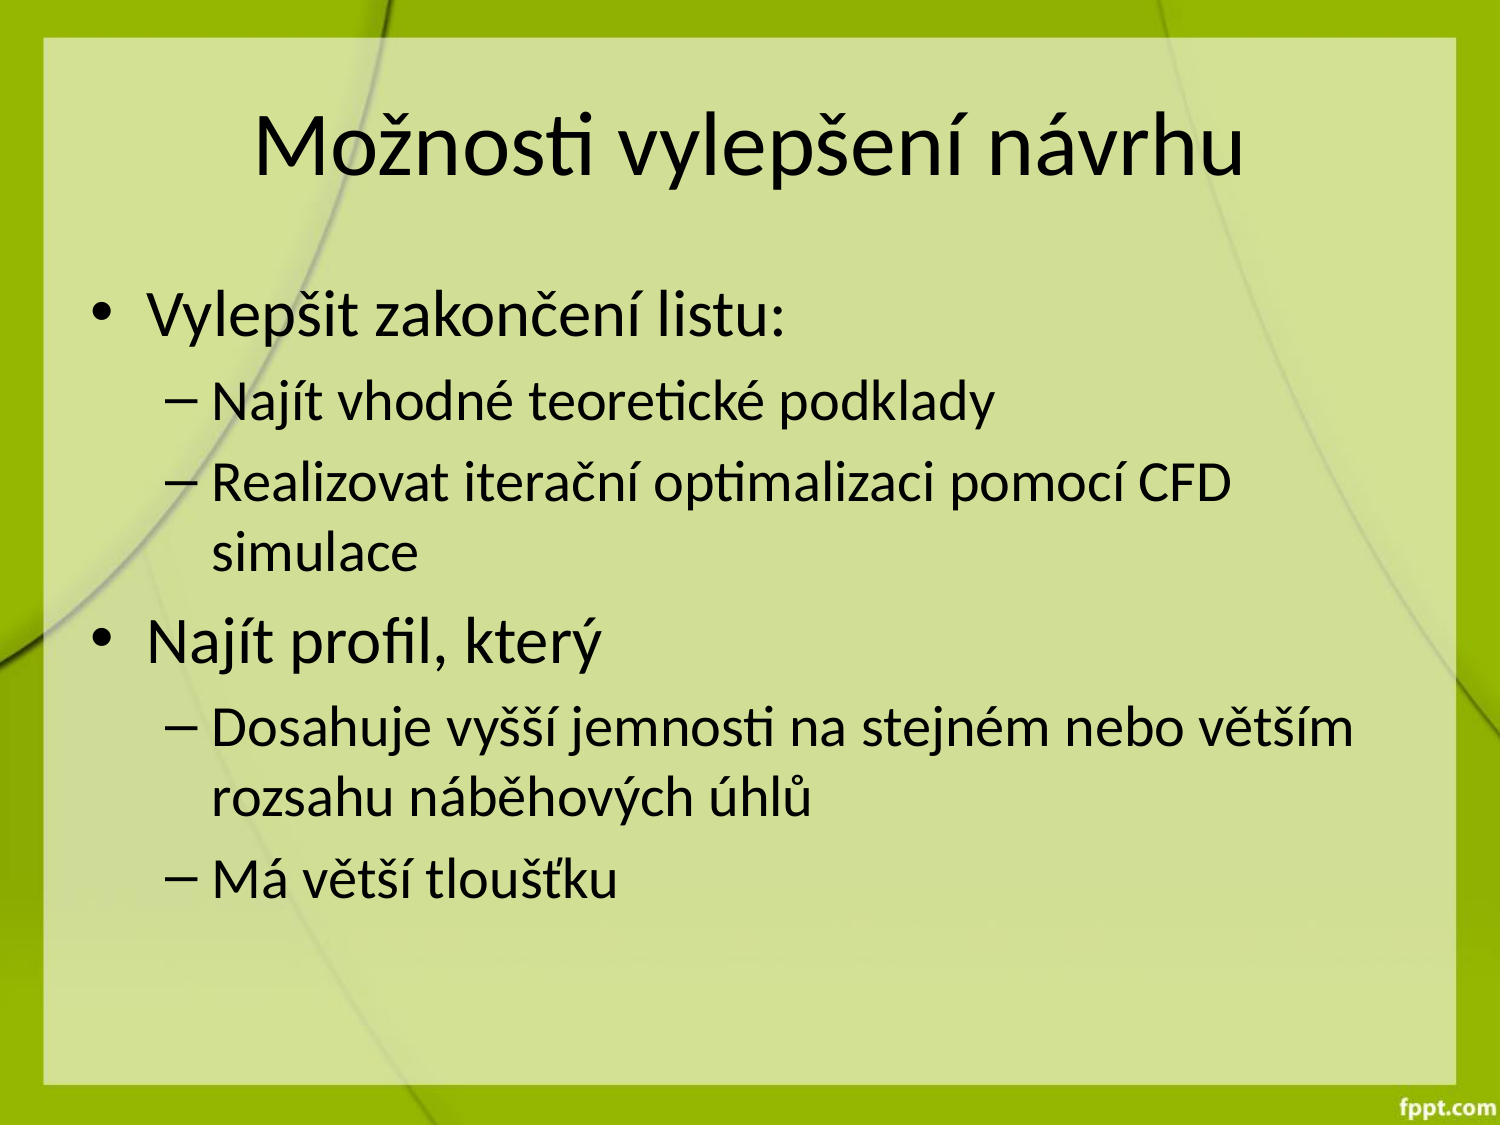

# Možnosti vylepšení návrhu
Vylepšit zakončení listu:
Najít vhodné teoretické podklady
Realizovat iterační optimalizaci pomocí CFD simulace
Najít profil, který
Dosahuje vyšší jemnosti na stejném nebo větším rozsahu náběhových úhlů
Má větší tloušťku